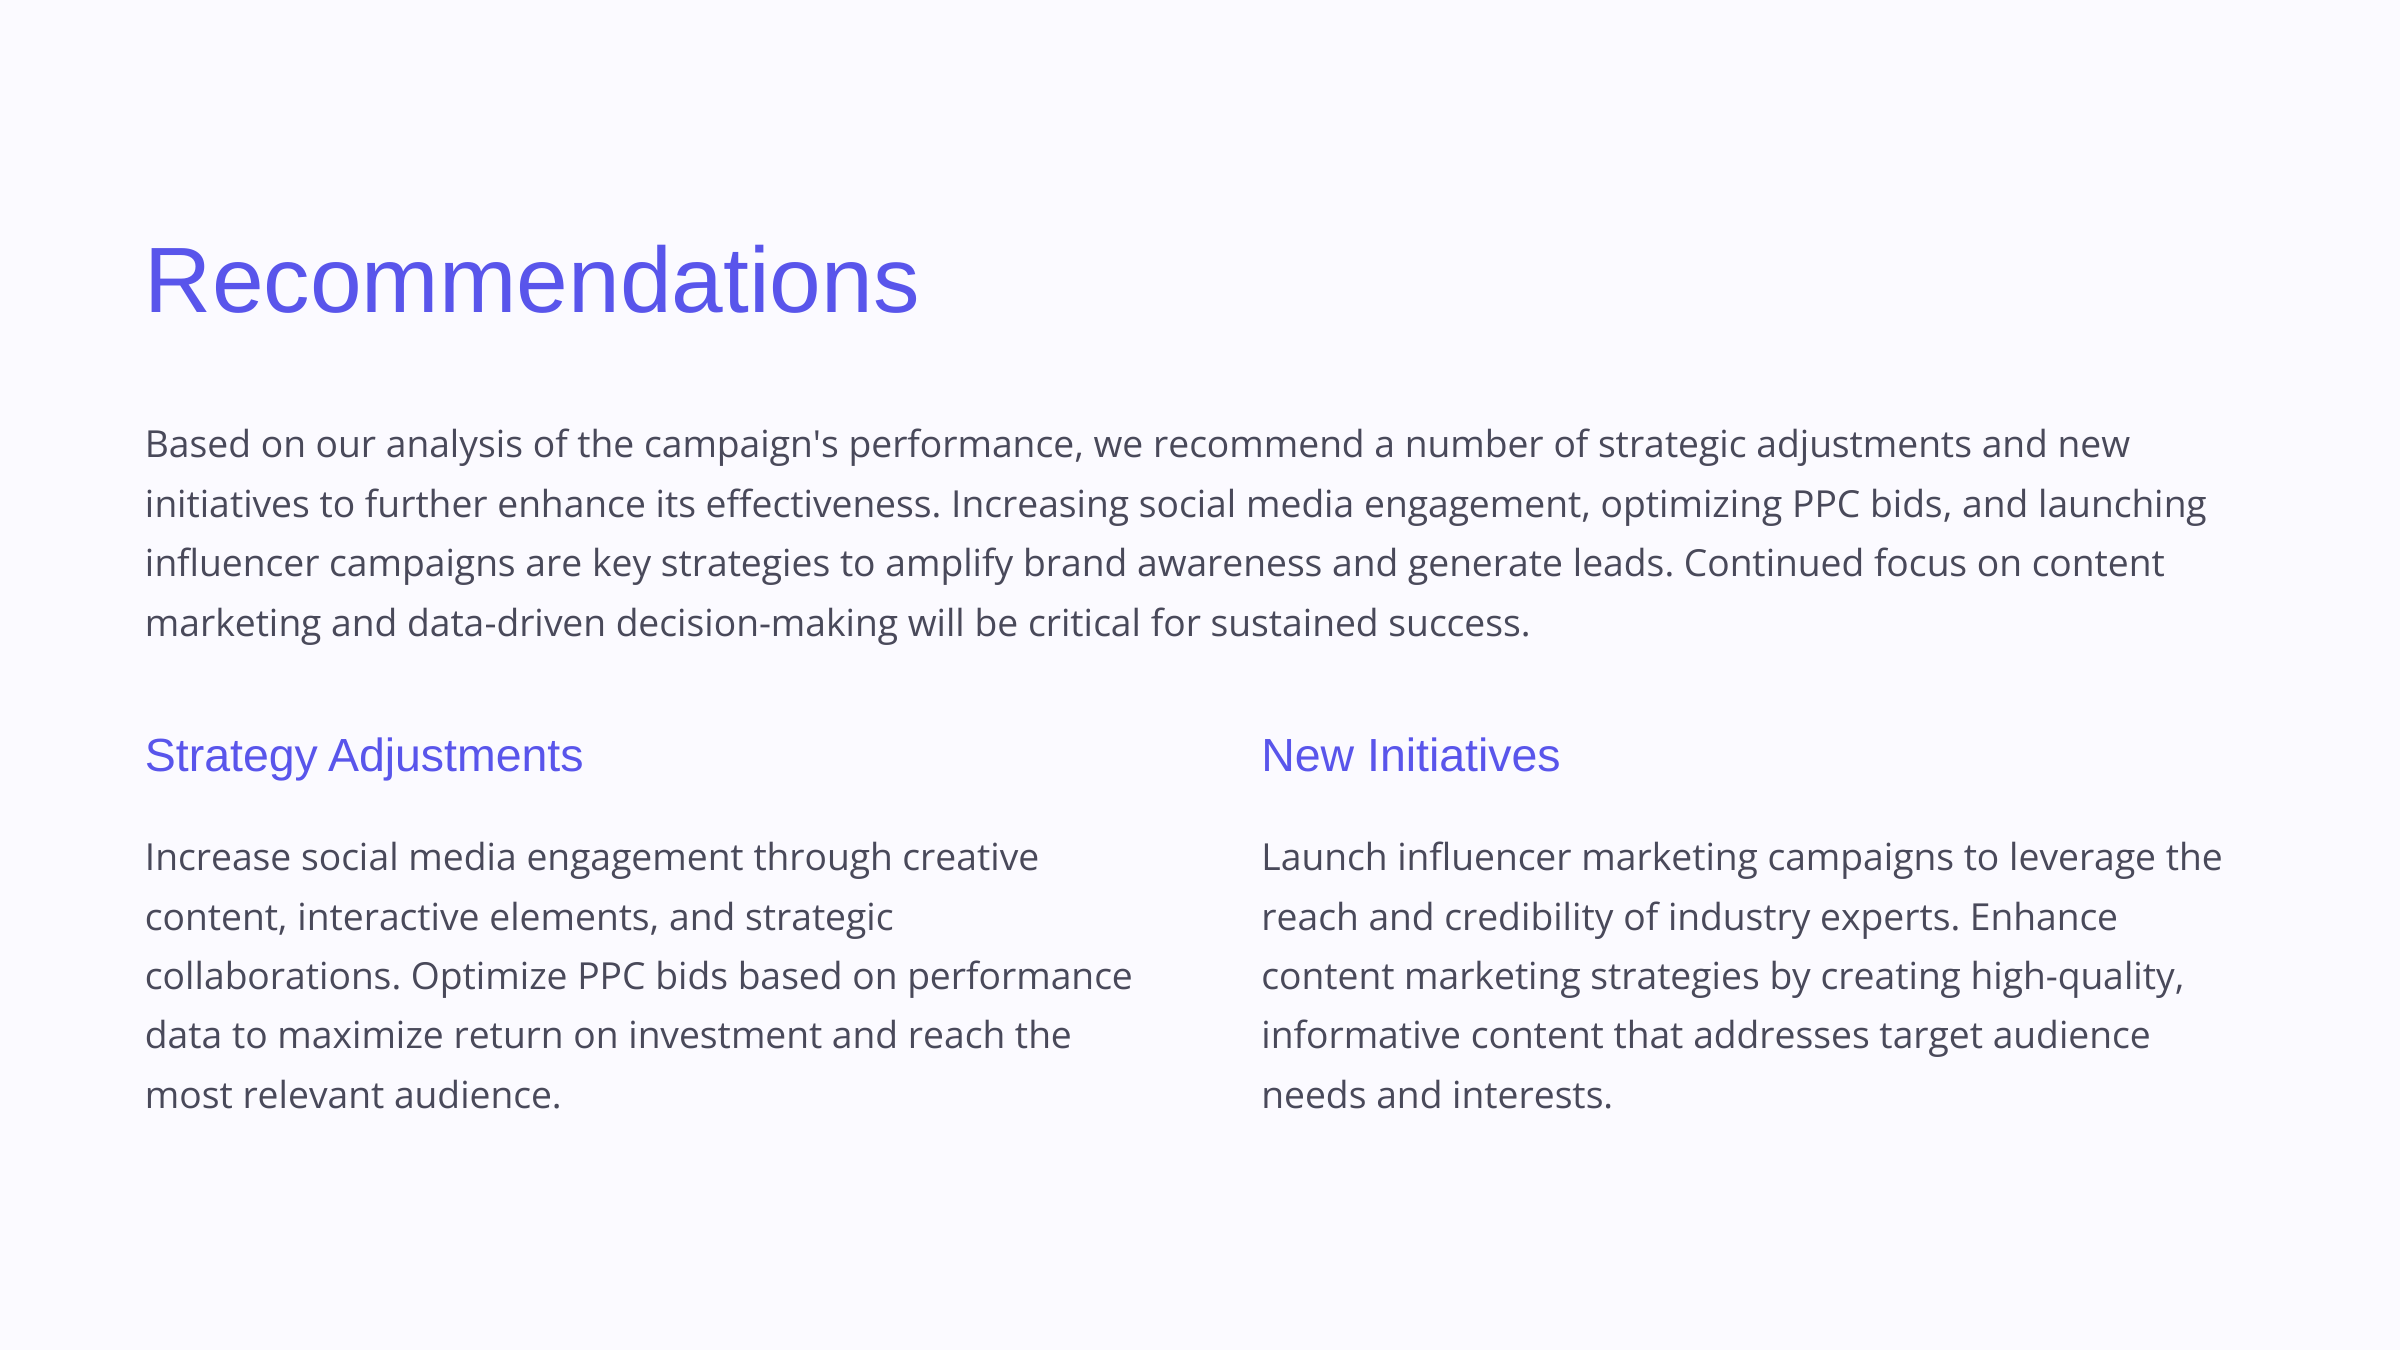

Recommendations
Based on our analysis of the campaign's performance, we recommend a number of strategic adjustments and new initiatives to further enhance its effectiveness. Increasing social media engagement, optimizing PPC bids, and launching influencer campaigns are key strategies to amplify brand awareness and generate leads. Continued focus on content marketing and data-driven decision-making will be critical for sustained success.
Strategy Adjustments
New Initiatives
Increase social media engagement through creative content, interactive elements, and strategic collaborations. Optimize PPC bids based on performance data to maximize return on investment and reach the most relevant audience.
Launch influencer marketing campaigns to leverage the reach and credibility of industry experts. Enhance content marketing strategies by creating high-quality, informative content that addresses target audience needs and interests.